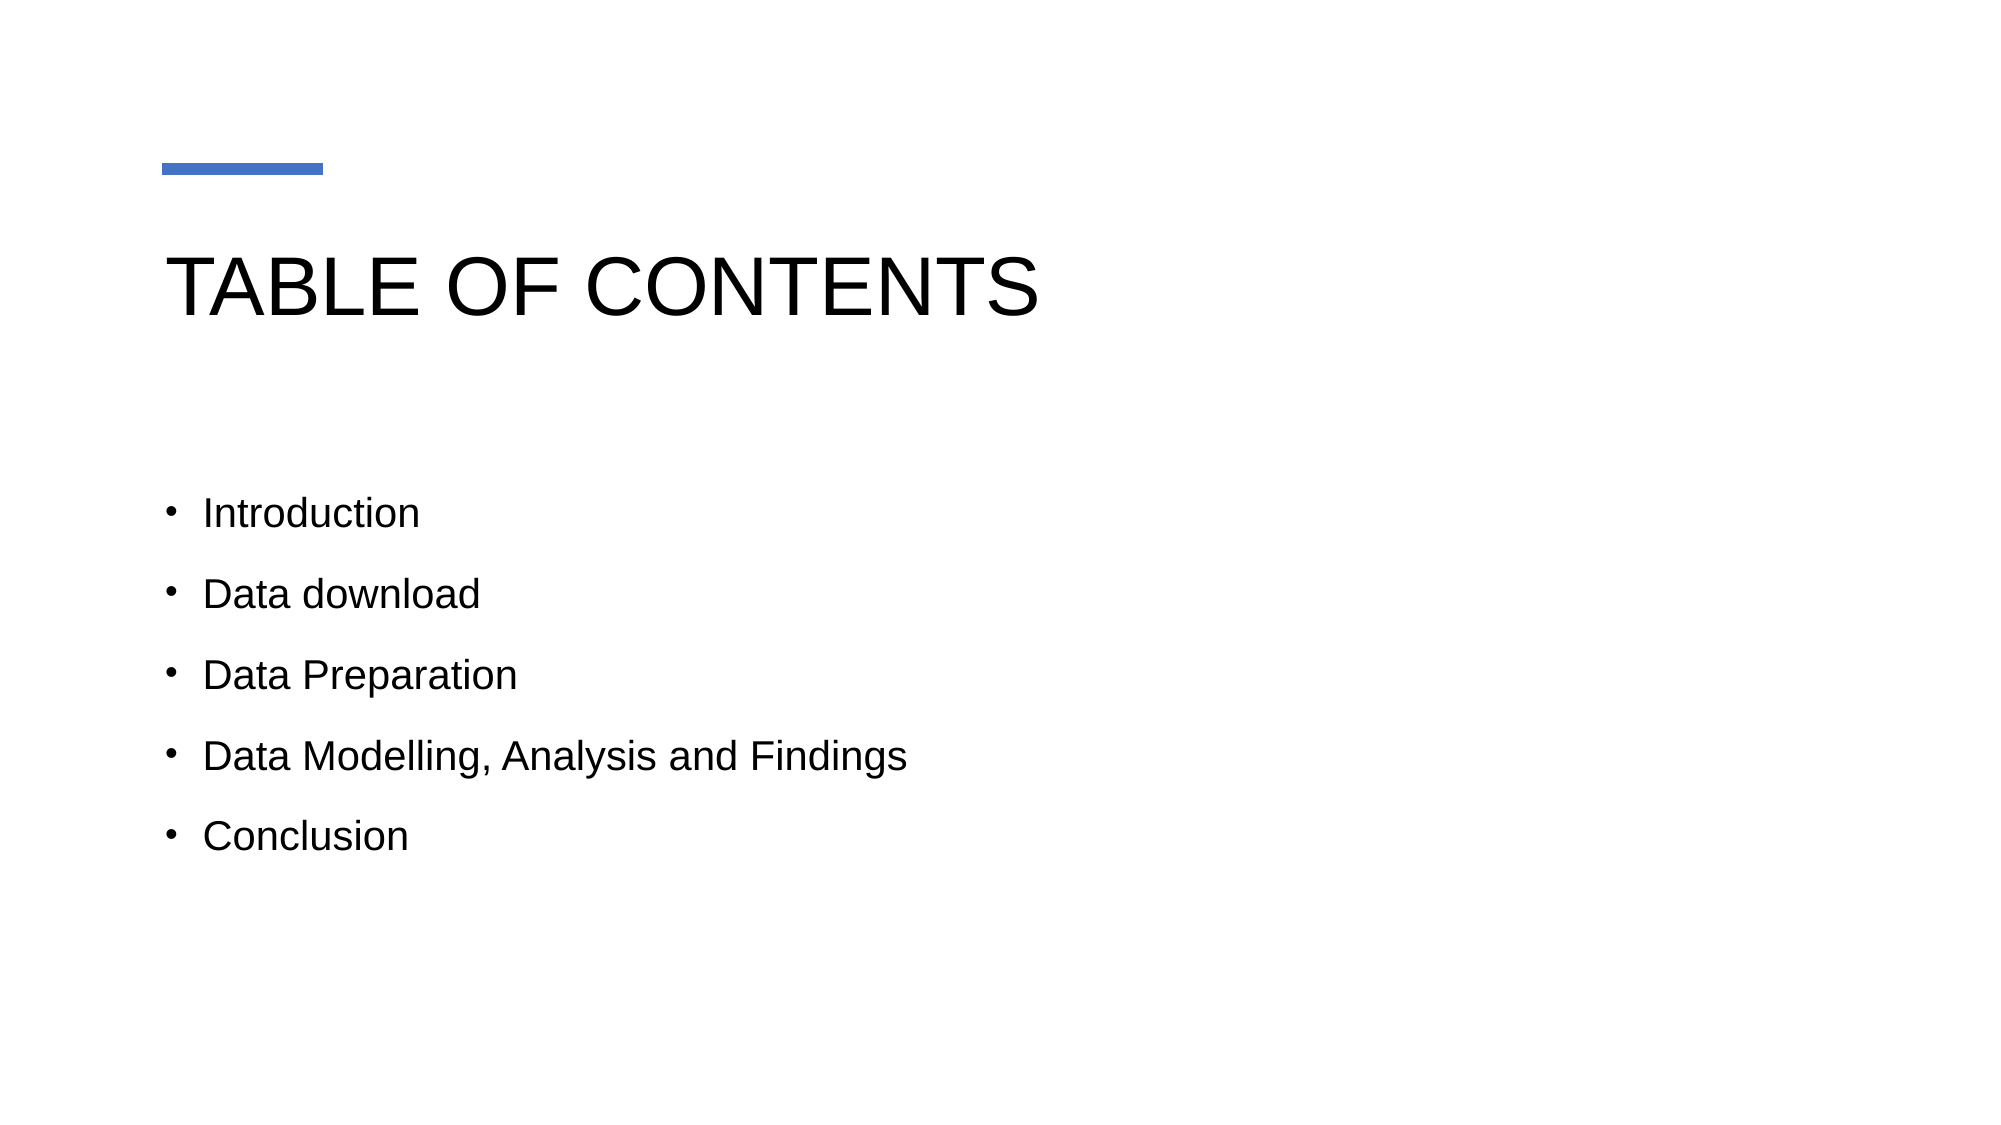

# TABLE OF CONTENTS
Introduction
Data download
Data Preparation
Data Modelling, Analysis and Findings
Conclusion